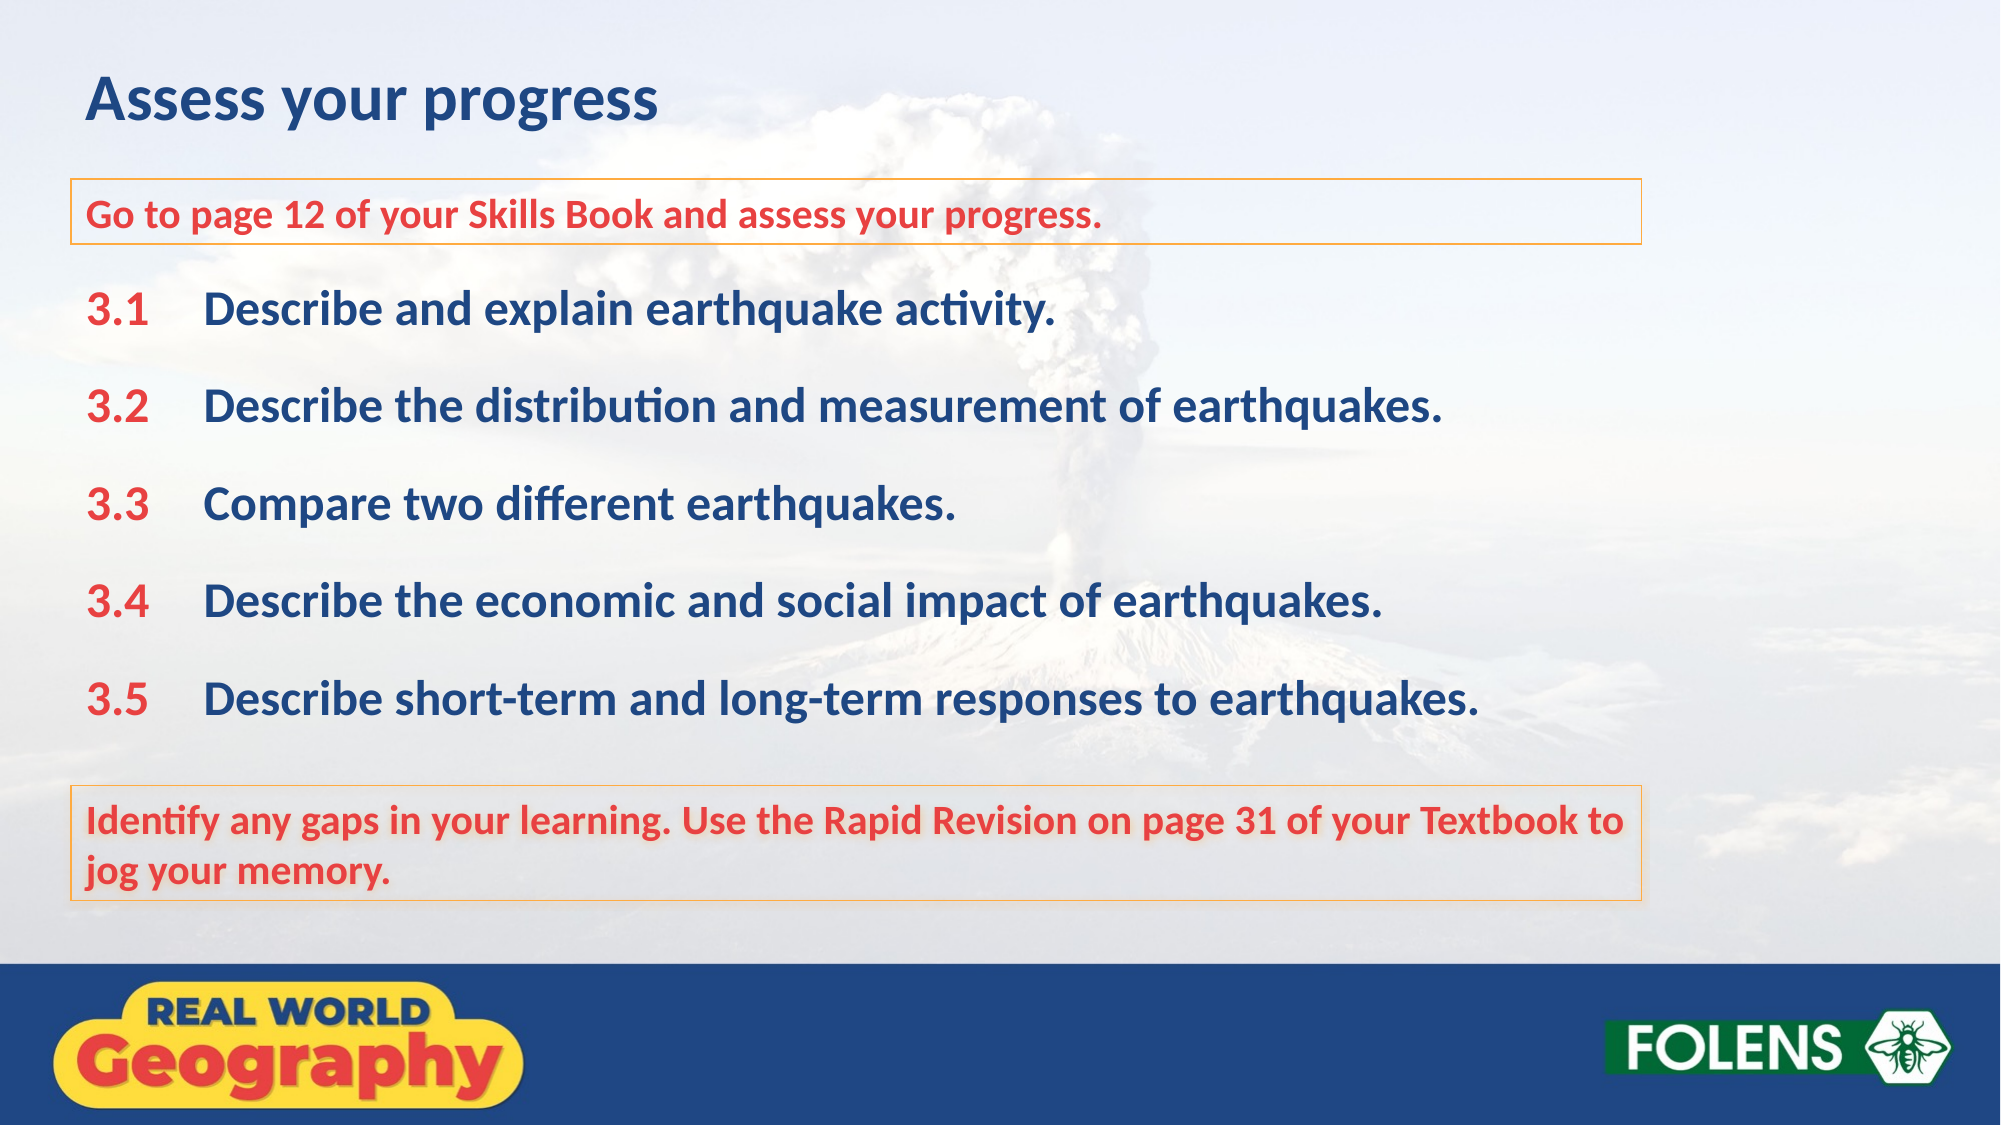

Assess your progress
Go to page 12 of your Skills Book and assess your progress.
3.1 	Describe and explain earthquake activity.
3.2 	Describe the distribution and measurement of earthquakes.
3.3 	Compare two different earthquakes.
3.4 	Describe the economic and social impact of earthquakes.
3.5 	Describe short-term and long-term responses to earthquakes.
Identify any gaps in your learning. Use the Rapid Revision on page 31 of your Textbook to jog your memory.